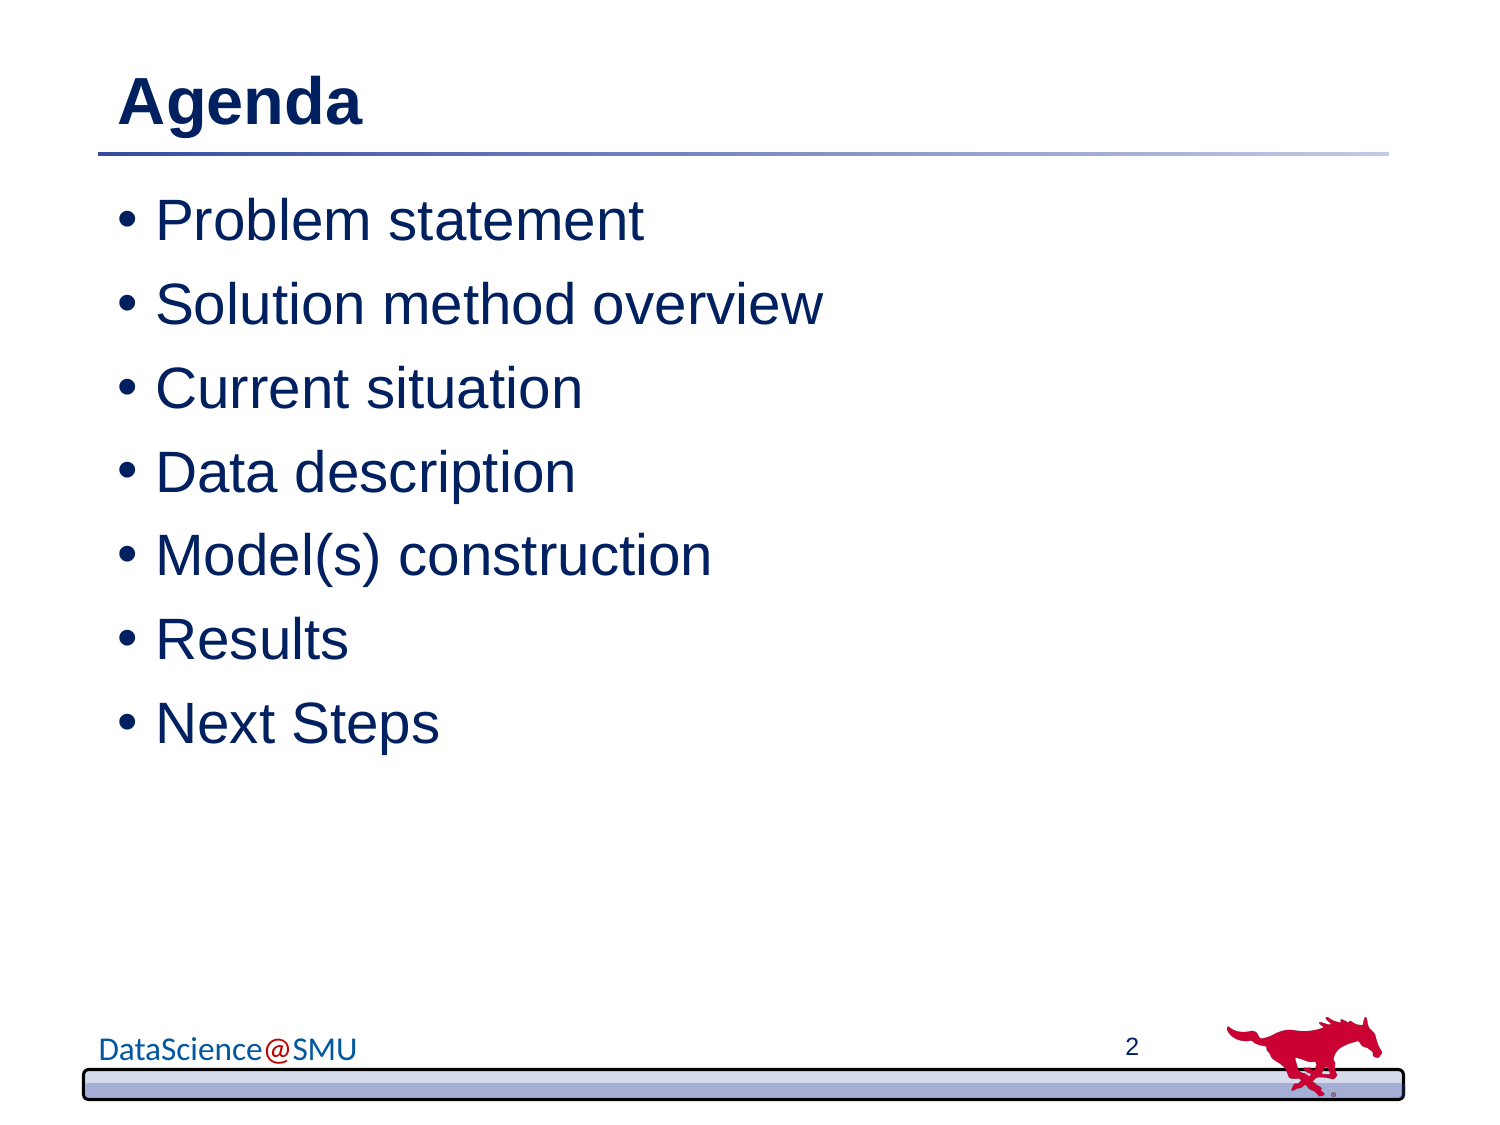

Agenda
Problem statement
Solution method overview
Current situation
Data description
Model(s) construction
Results
Next Steps
2